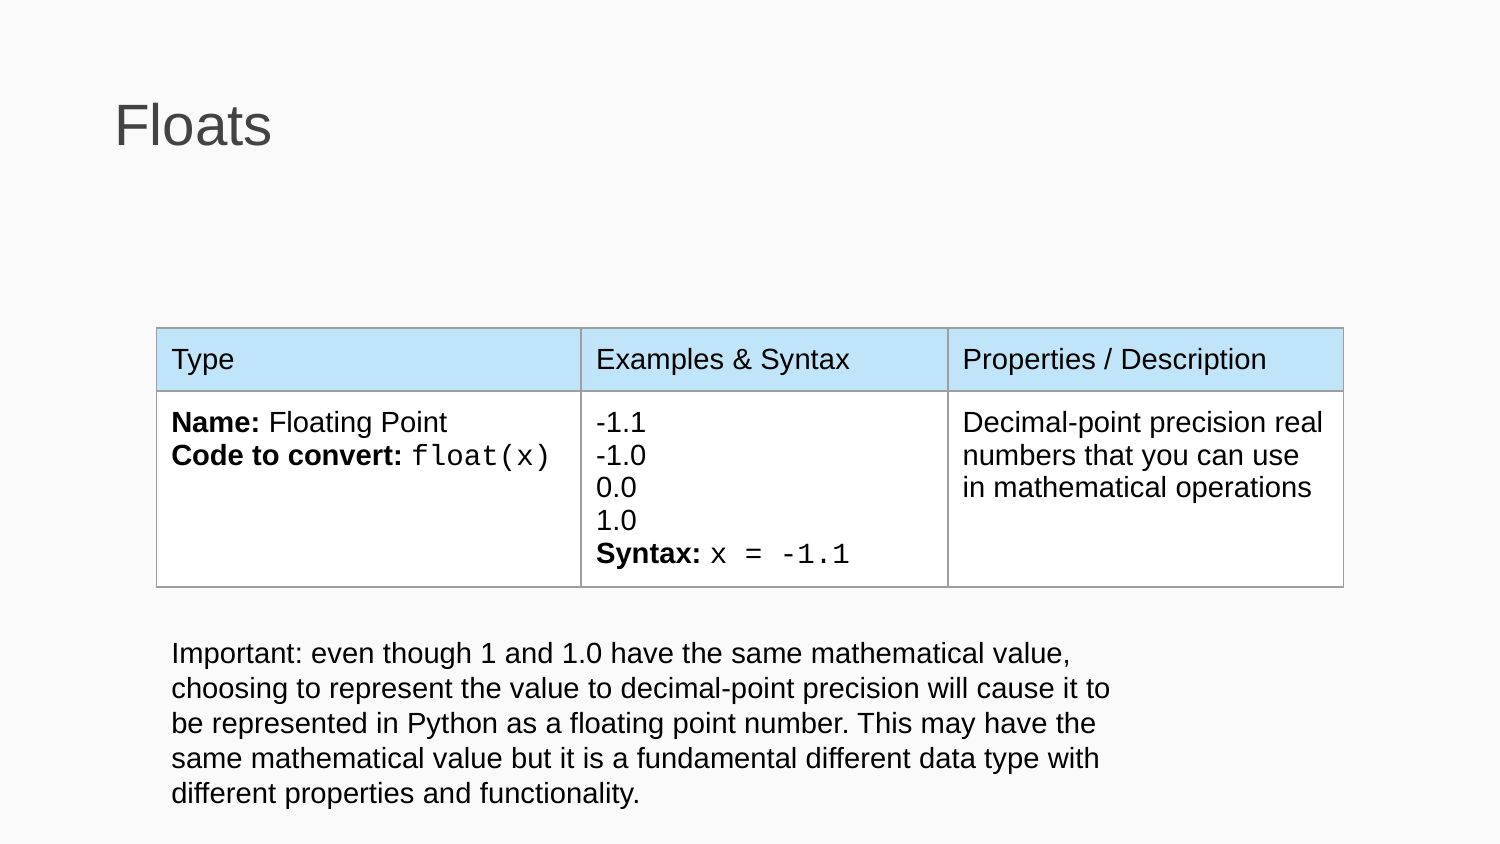

# Floats
| Type | Examples & Syntax | Properties / Description |
| --- | --- | --- |
| Name: Floating Point Code to convert: float(x) | -1.1 -1.0 0.0 1.0 Syntax: x = -1.1 | Decimal-point precision real numbers that you can use in mathematical operations |
Important: even though 1 and 1.0 have the same mathematical value, choosing to represent the value to decimal-point precision will cause it to be represented in Python as a floating point number. This may have the same mathematical value but it is a fundamental different data type with different properties and functionality.